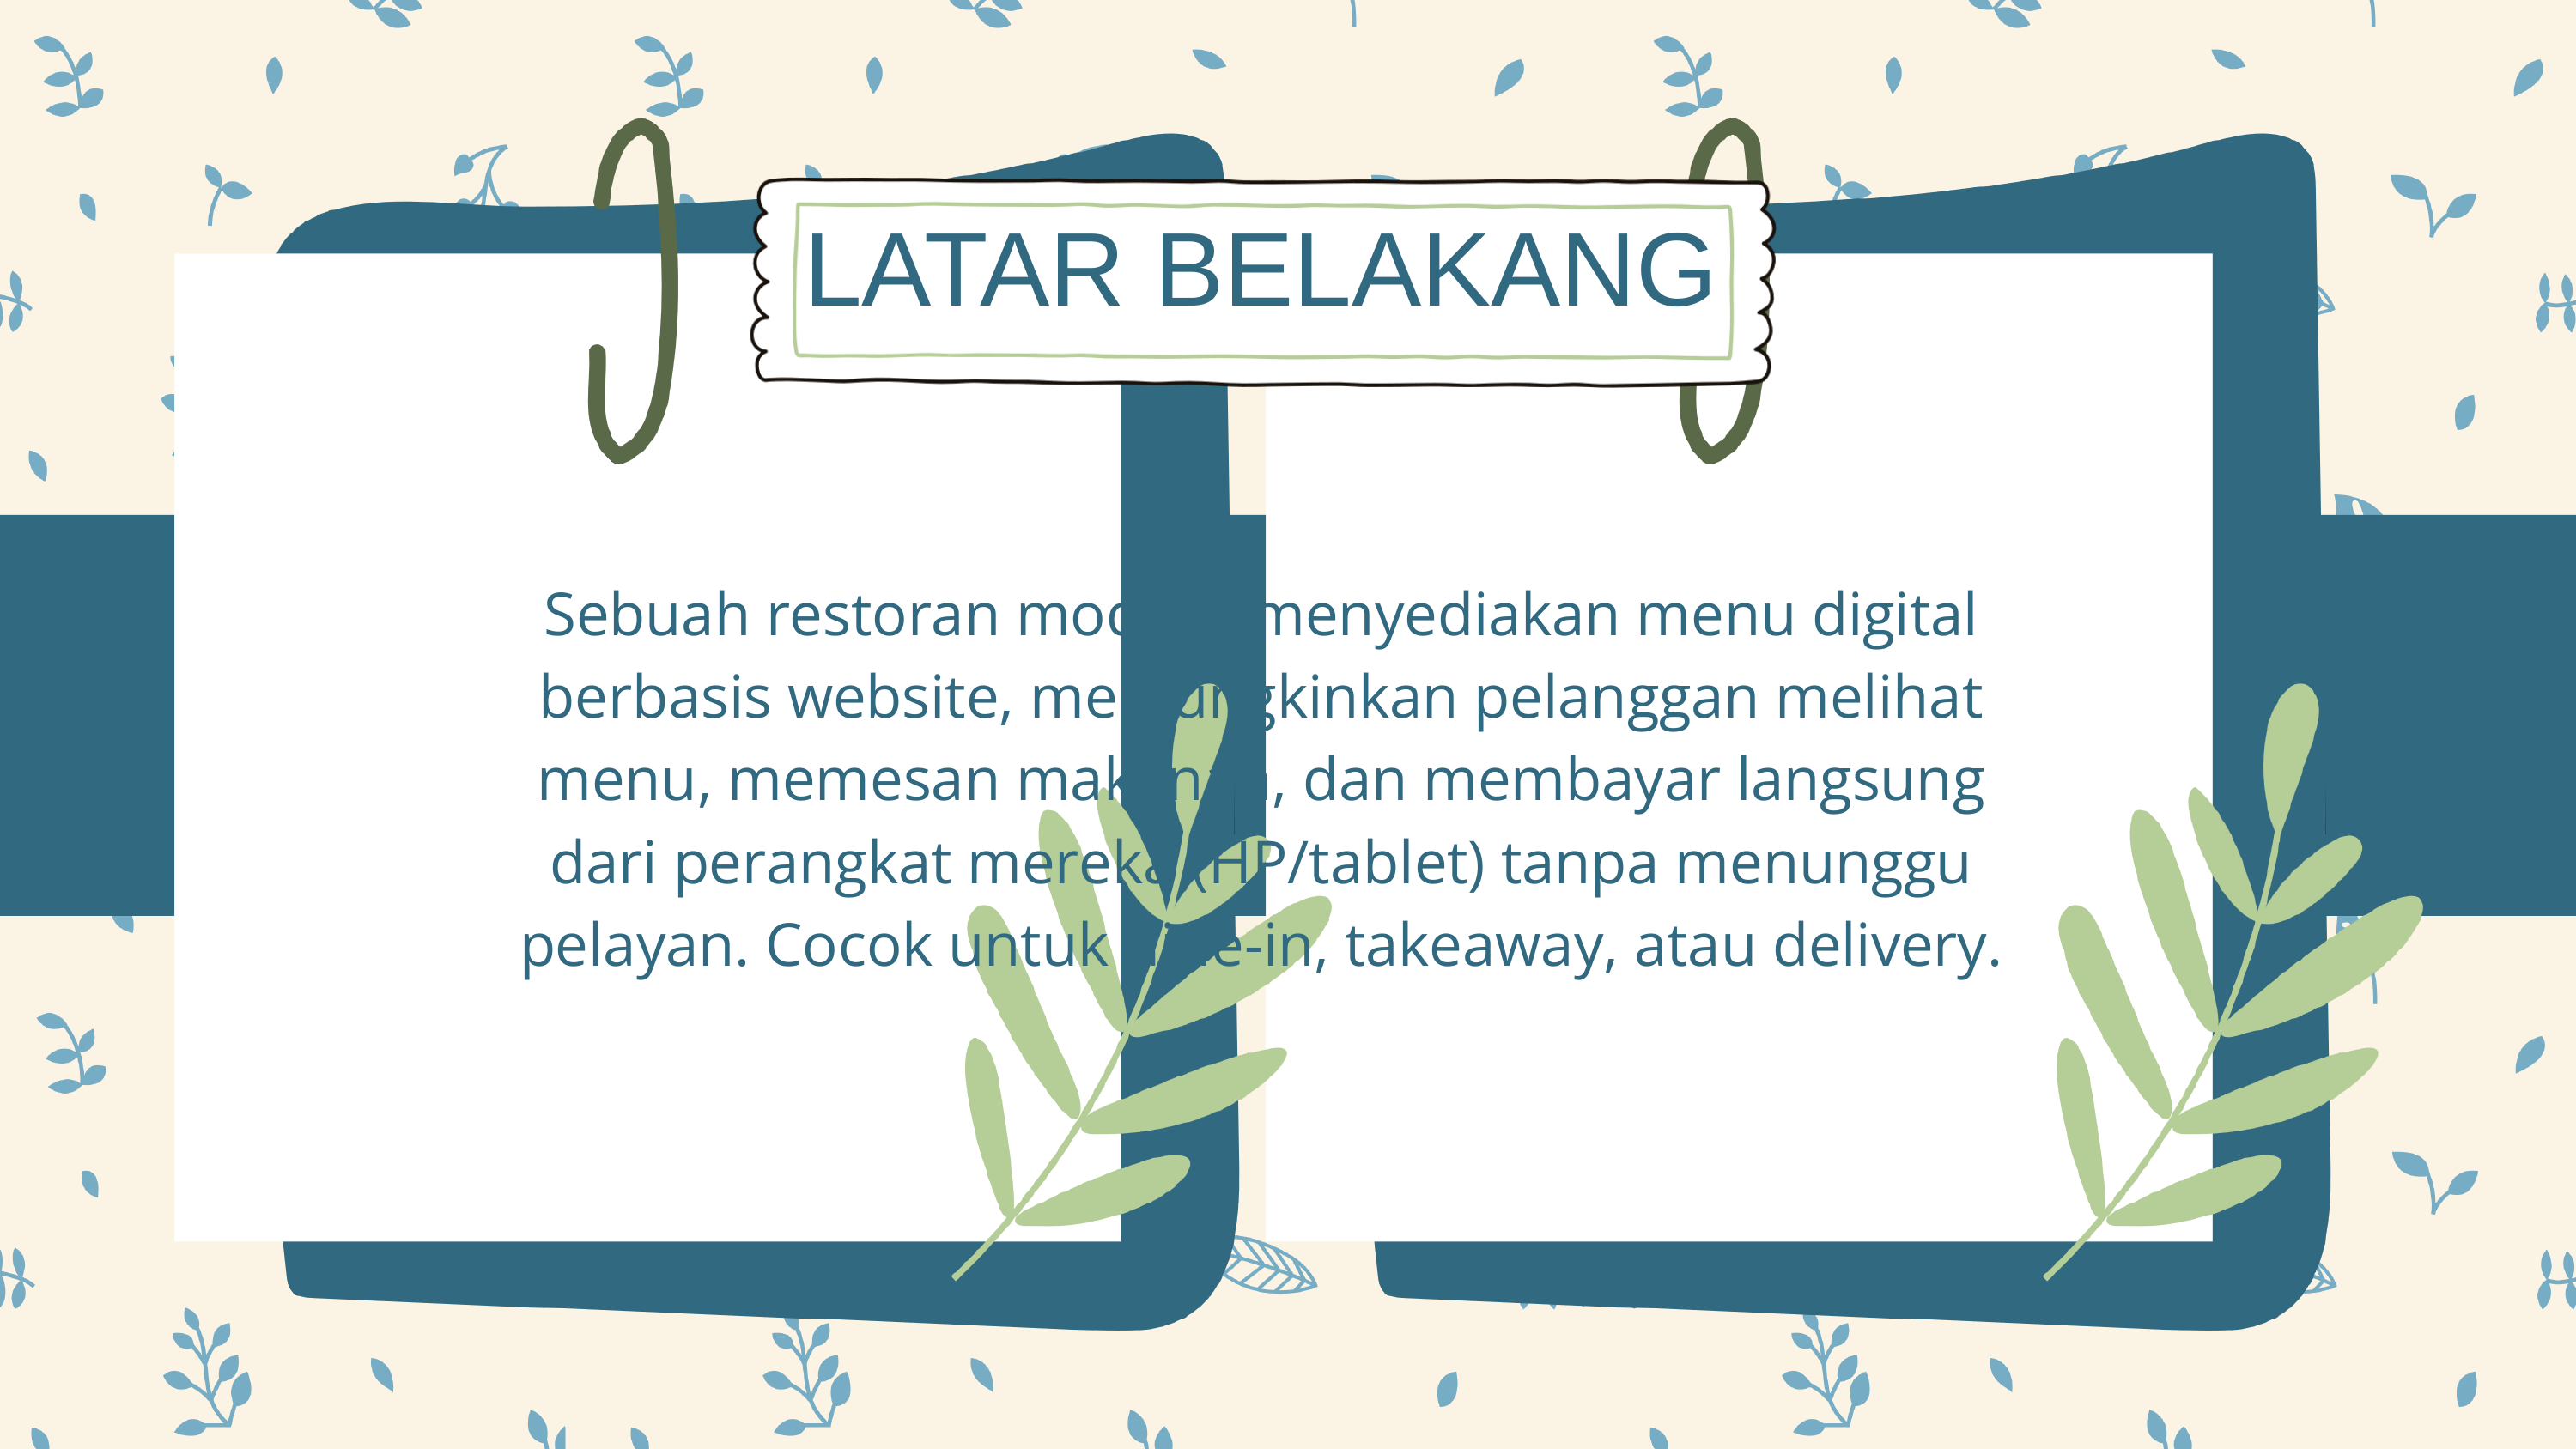

LATAR BELAKANG
Sebuah restoran modern menyediakan menu digital berbasis website, memungkinkan pelanggan melihat menu, memesan makanan, dan membayar langsung dari perangkat mereka (HP/tablet) tanpa menunggu pelayan. Cocok untuk dine-in, takeaway, atau delivery.